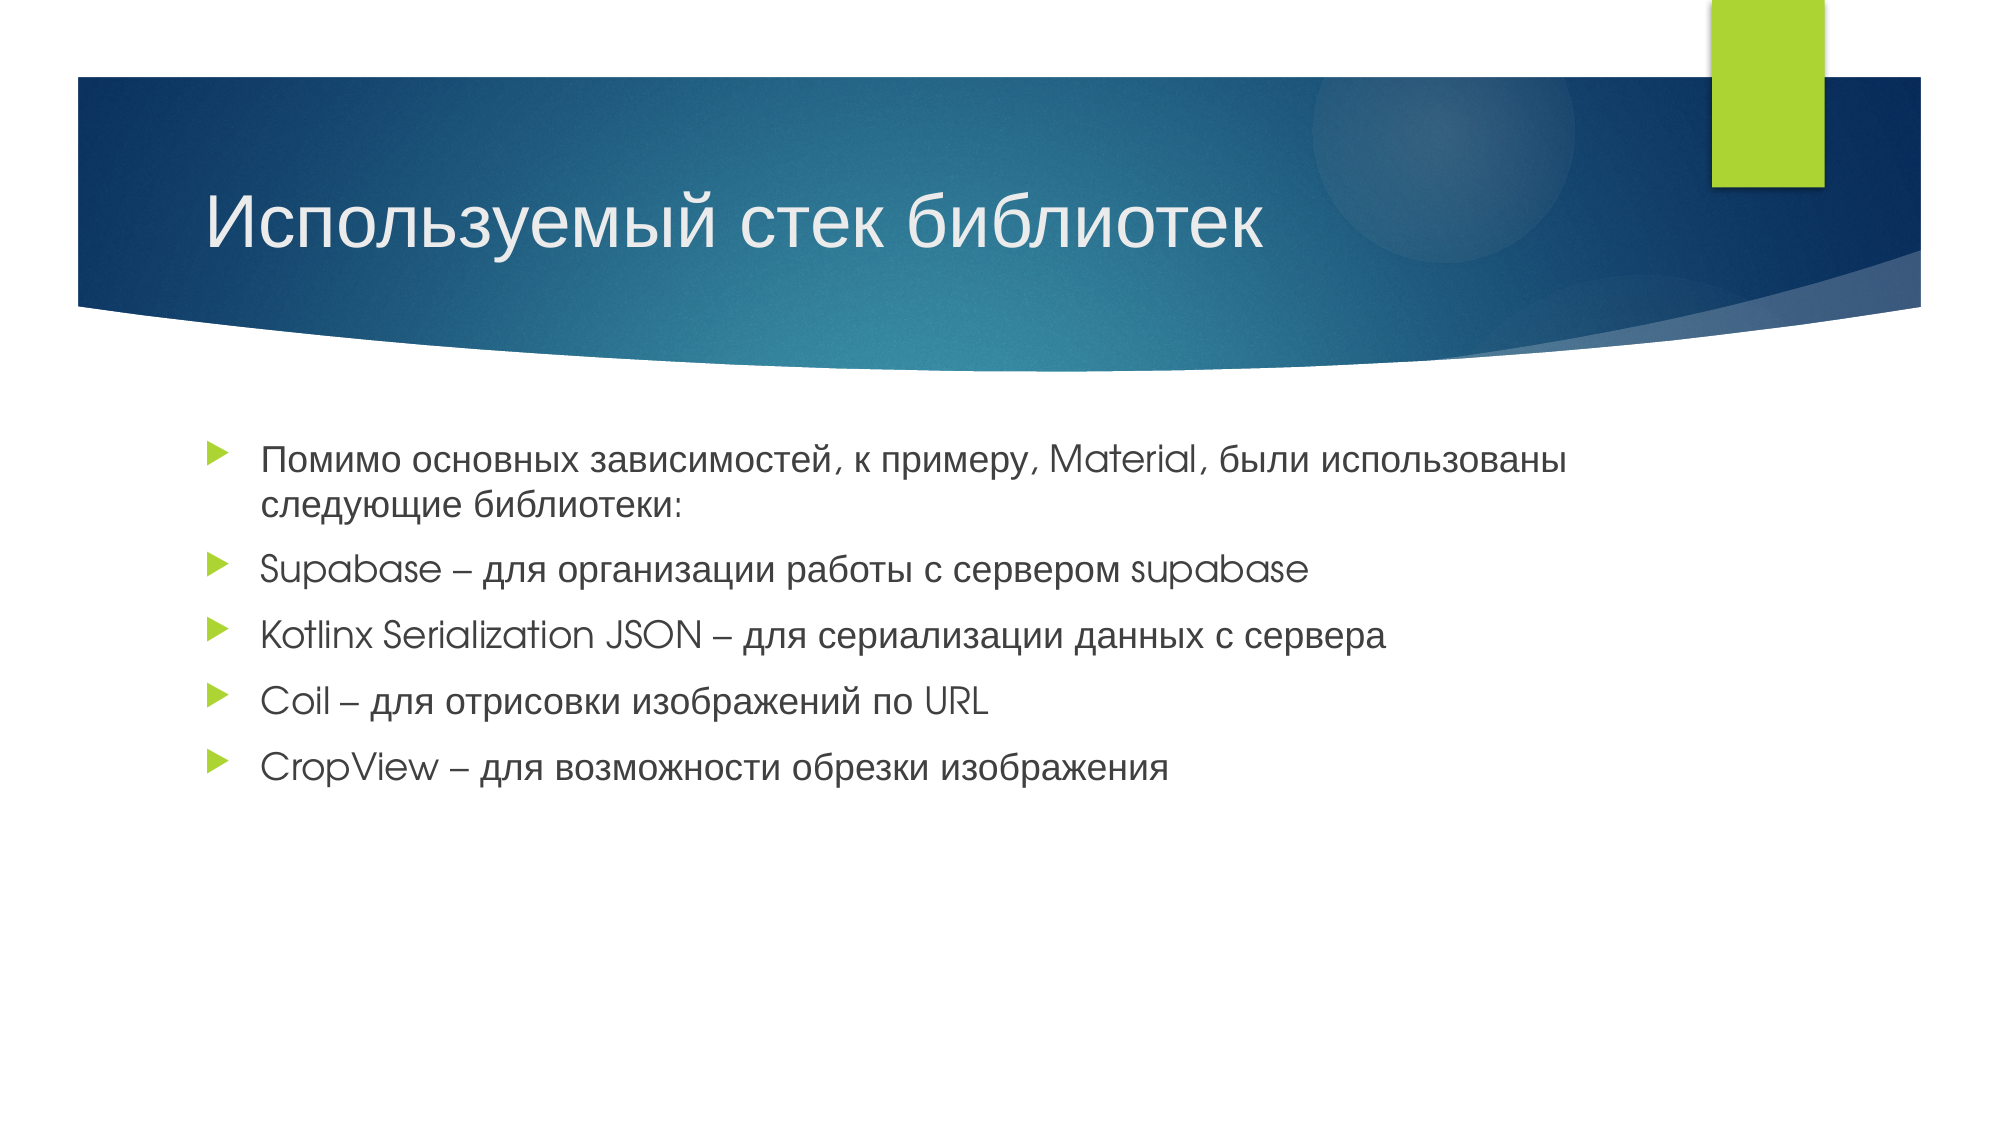

# Используемый стек библиотек
Помимо основных зависимостей, к примеру, Material, были использованы следующие библиотеки:
Supabase – для организации работы с сервером supabase
Kotlinx Serialization JSON – для сериализации данных с сервера
Coil – для отрисовки изображений по URL
CropView – для возможности обрезки изображения